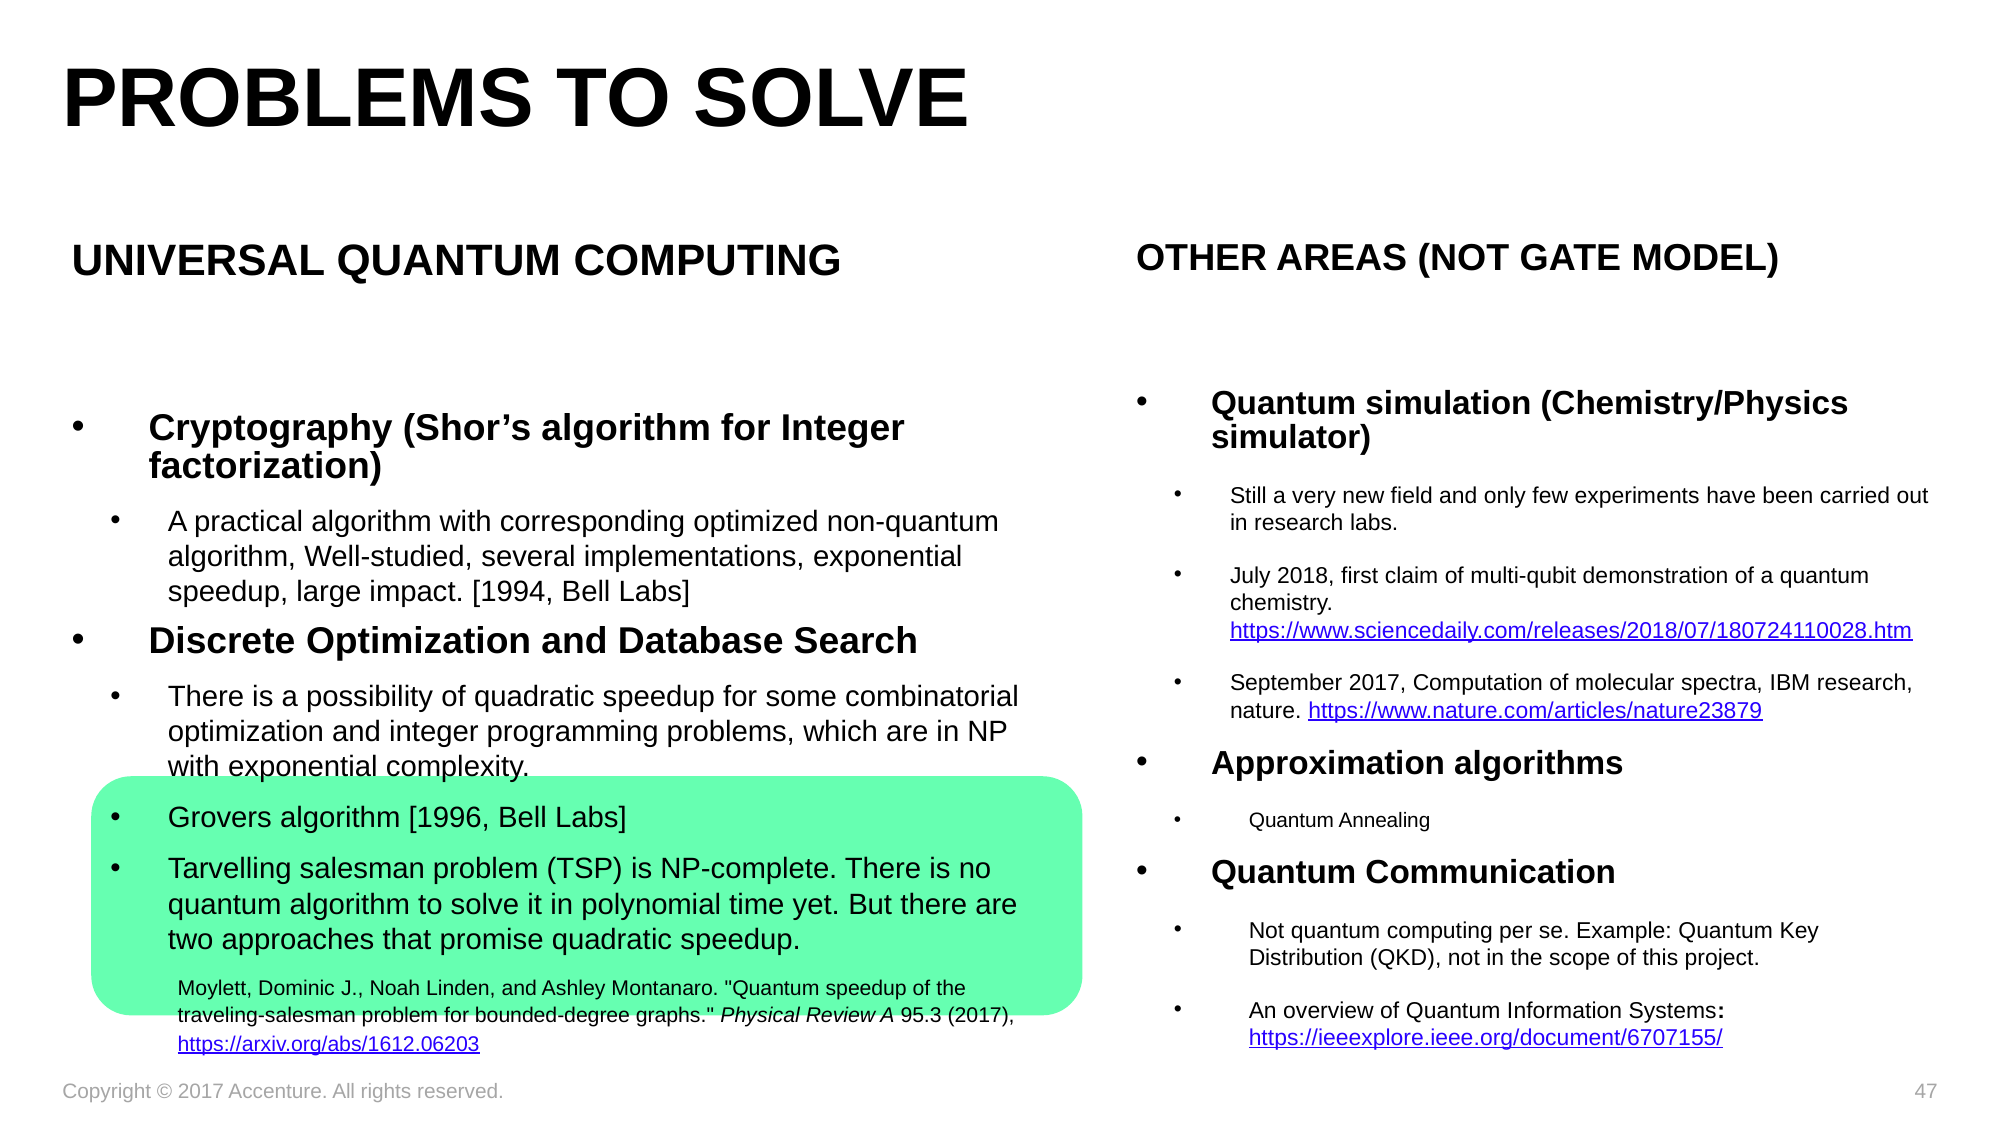

# Problems to Solve
UNIVERSAL QUANTUM COMPUTING

Cryptography (Shor’s algorithm for Integer factorization)
A practical algorithm with corresponding optimized non-quantum algorithm, Well-studied, several implementations, exponential speedup, large impact. [1994, Bell Labs]
Discrete Optimization and Database Search
There is a possibility of quadratic speedup for some combinatorial optimization and integer programming problems, which are in NP with exponential complexity.
Grovers algorithm [1996, Bell Labs]
Tarvelling salesman problem (TSP) is NP-complete. There is no quantum algorithm to solve it in polynomial time yet. But there are two approaches that promise quadratic speedup.
Moylett, Dominic J., Noah Linden, and Ashley Montanaro. "Quantum speedup of the traveling-salesman problem for bounded-degree graphs." Physical Review A 95.3 (2017), https://arxiv.org/abs/1612.06203

OTHER AREAS (NOT GATE MODEL)

Quantum simulation (Chemistry/Physics simulator)
Still a very new field and only few experiments have been carried out in research labs.
July 2018, first claim of multi-qubit demonstration of a quantum chemistry. https://www.sciencedaily.com/releases/2018/07/180724110028.htm
September 2017, Computation of molecular spectra, IBM research, nature. https://www.nature.com/articles/nature23879
Approximation algorithms
Quantum Annealing
Quantum Communication
Not quantum computing per se. Example: Quantum Key Distribution (QKD), not in the scope of this project.
An overview of Quantum Information Systems: https://ieeexplore.ieee.org/document/6707155/

Copyright © 2017 Accenture. All rights reserved.
47